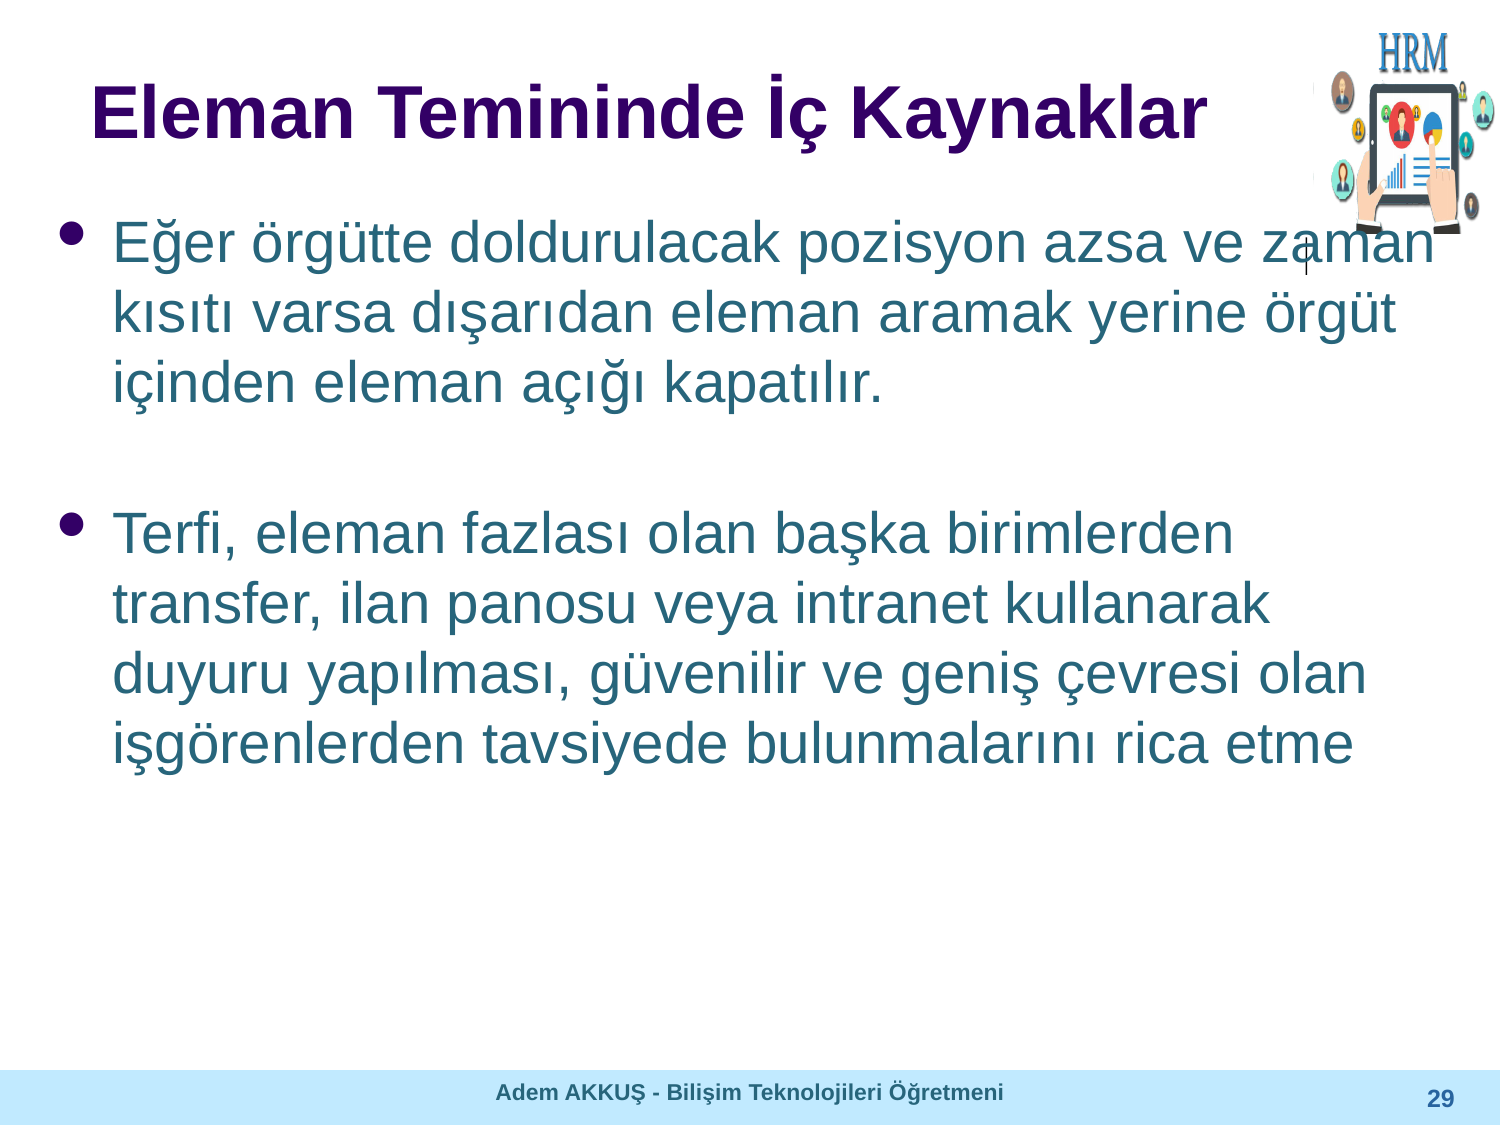

# Eleman Temininde İç Kaynaklar
Eğer örgütte doldurulacak pozisyon azsa ve zaman kısıtı varsa dışarıdan eleman aramak yerine örgüt içinden eleman açığı kapatılır.
Terfi, eleman fazlası olan başka birimlerden transfer, ilan panosu veya intranet kullanarak duyuru yapılması, güvenilir ve geniş çevresi olan işgörenlerden tavsiyede bulunmalarını rica etme
Adem AKKUŞ - Bilişim Teknolojileri Öğretmeni
29